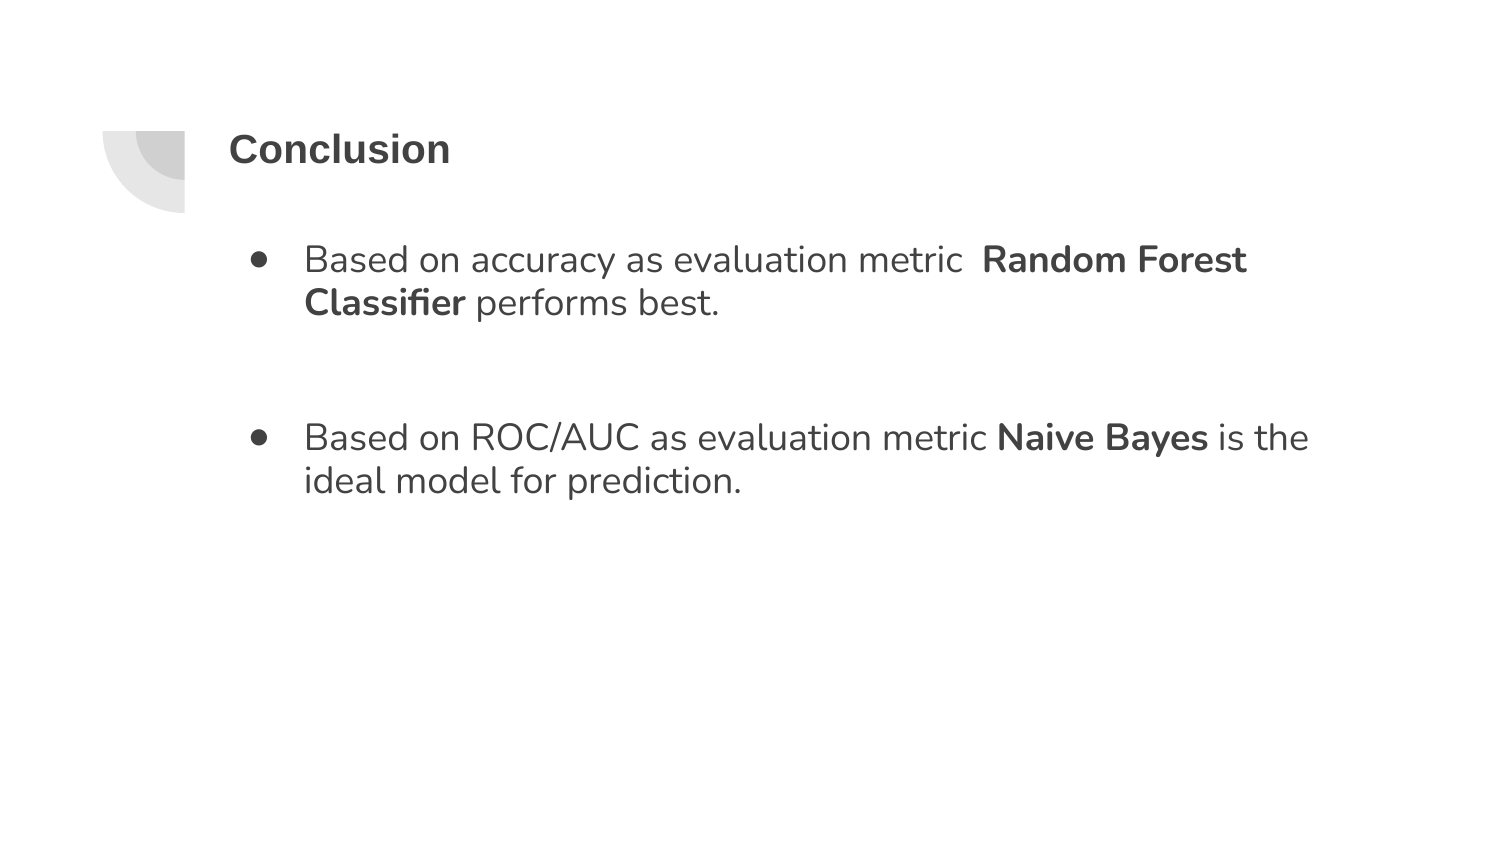

# Conclusion
Based on accuracy as evaluation metric  Random Forest Classifier performs best.

Based on ROC/AUC as evaluation metric Naive Bayes is the ideal model for prediction.